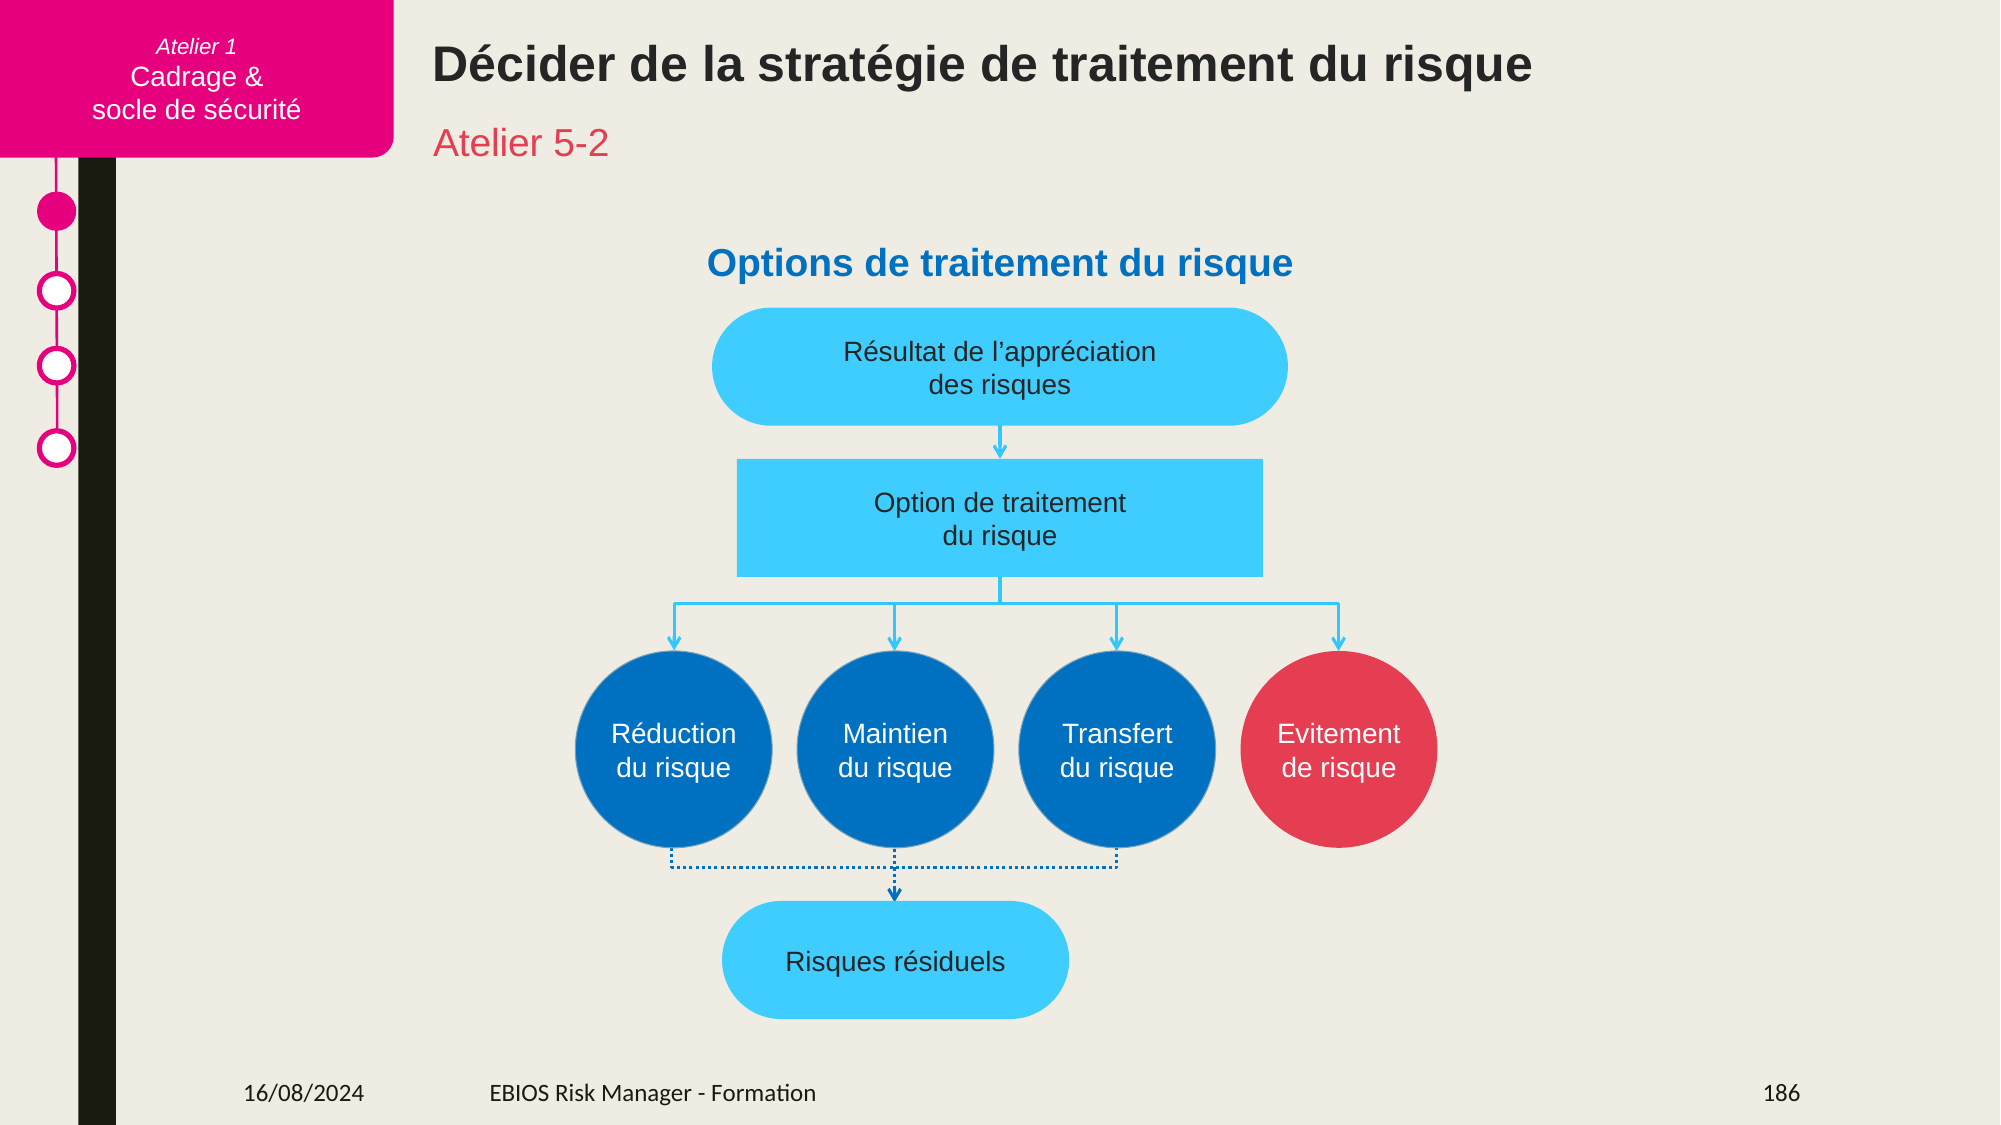

Décider de la stratégie de traitement du risque
Atelier 5-2
Options de traitement du risque
Résultat de l’appréciation
des risques
Option de traitement
du risque

Réduction
du risque
Maintien
du risque
Transfert
du risque
Evitement
de risque

Risques résiduels
16/08/2024
EBIOS Risk Manager - Formation
186